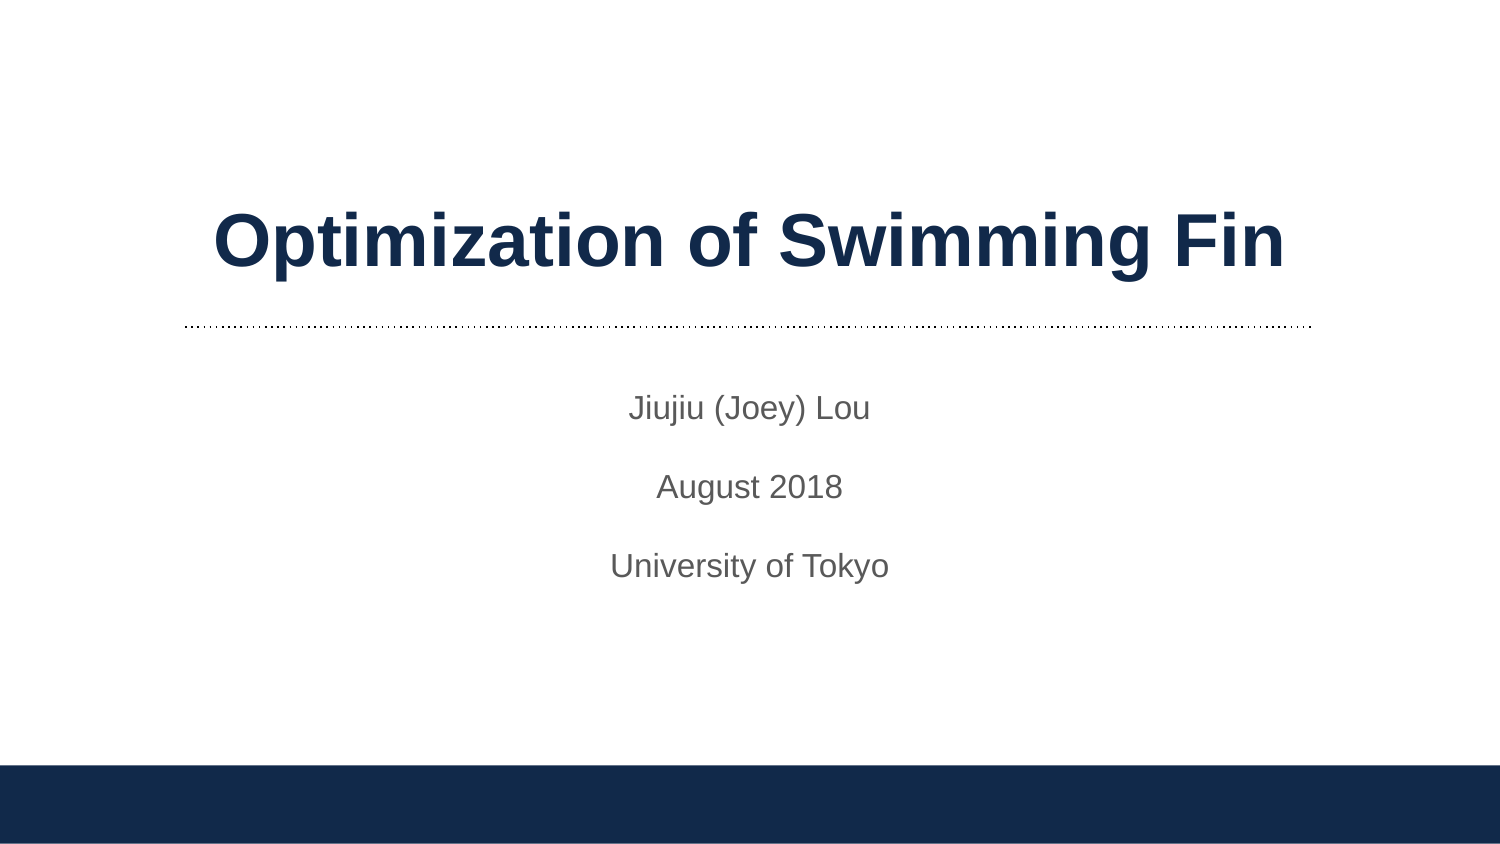

# Optimization of Swimming Fin
Jiujiu (Joey) Lou
August 2018
University of Tokyo